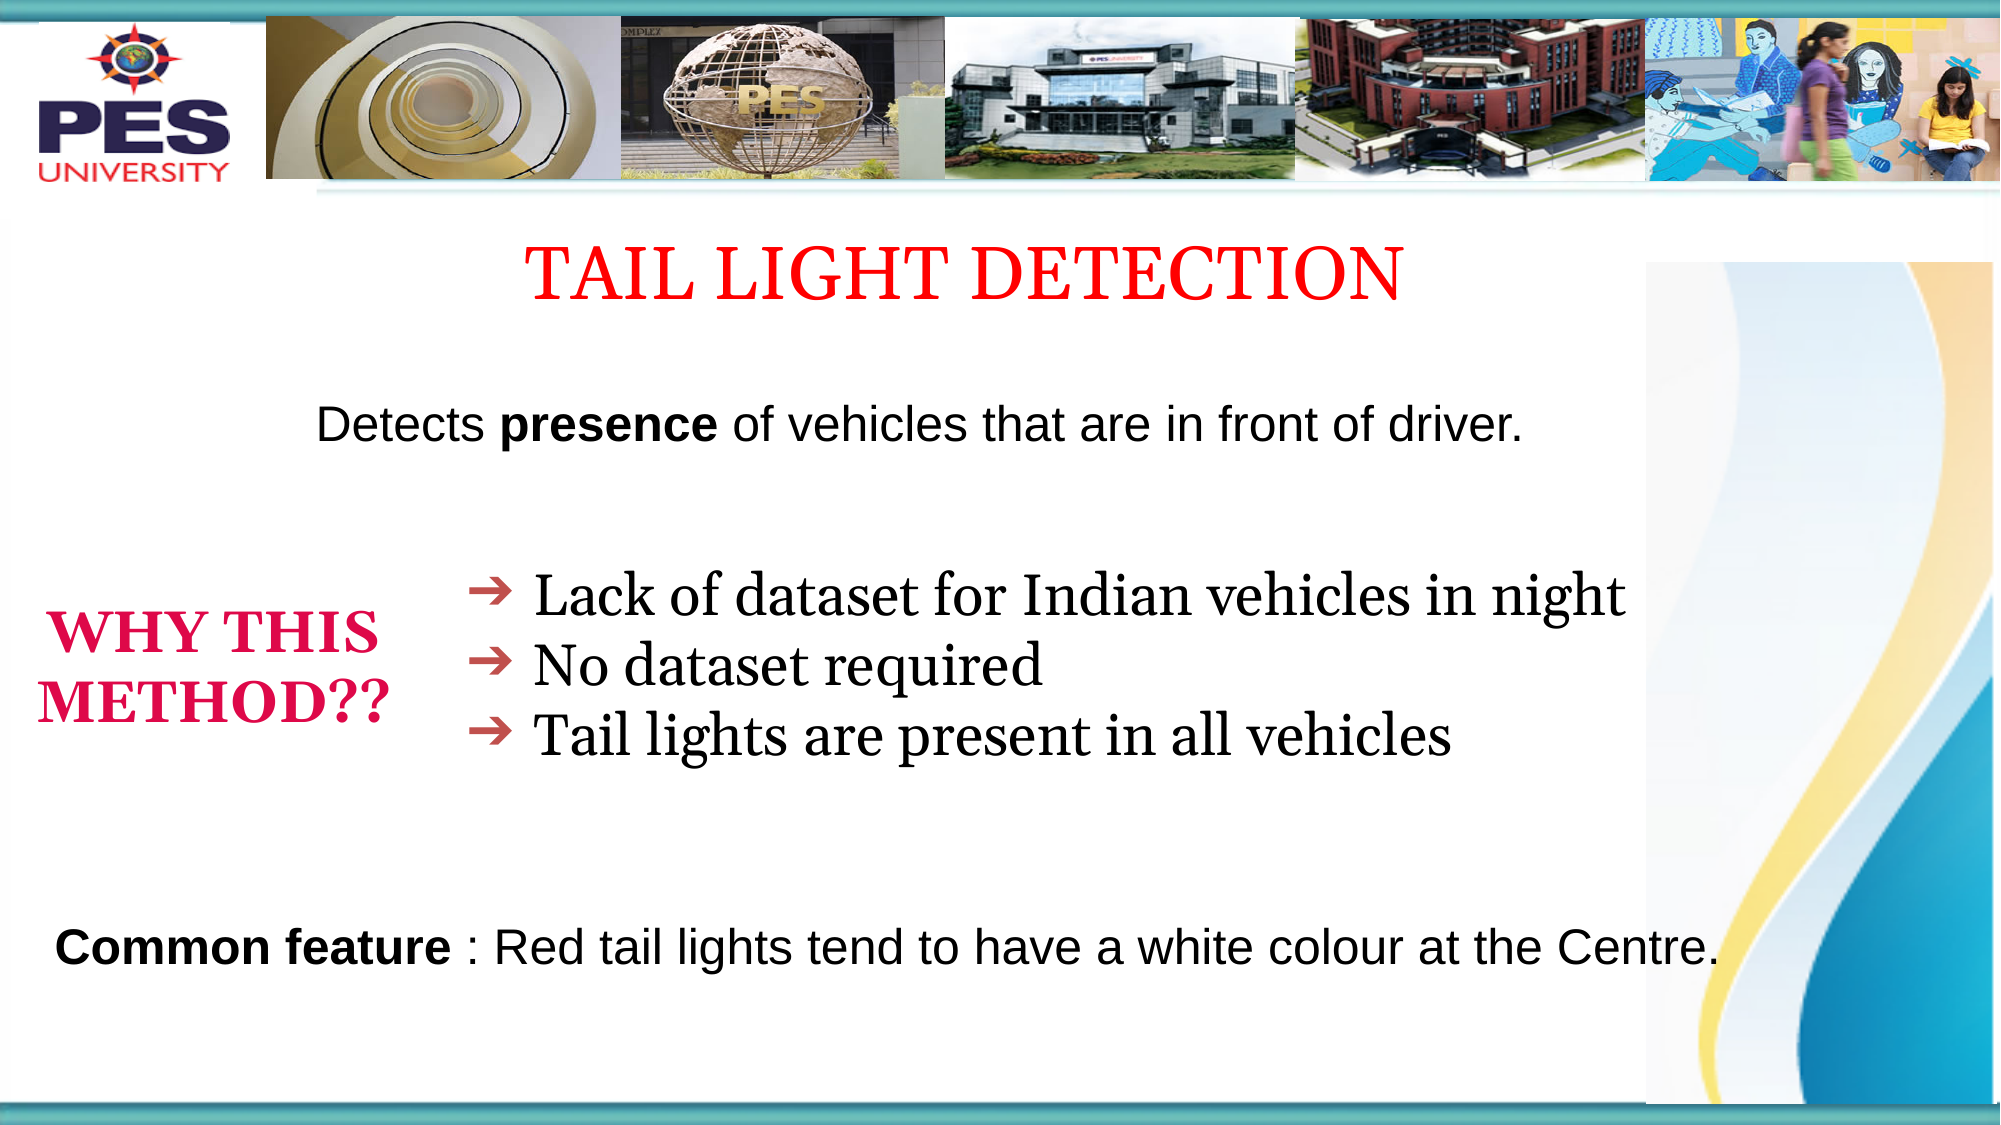

# TAIL LIGHT DETECTION
Detects presence of vehicles that are in front of driver.
Lack of dataset for Indian vehicles in night
No dataset required
Tail lights are present in all vehicles

WHY THIS METHOD??
Common feature : Red tail lights tend to have a white colour at the Centre.